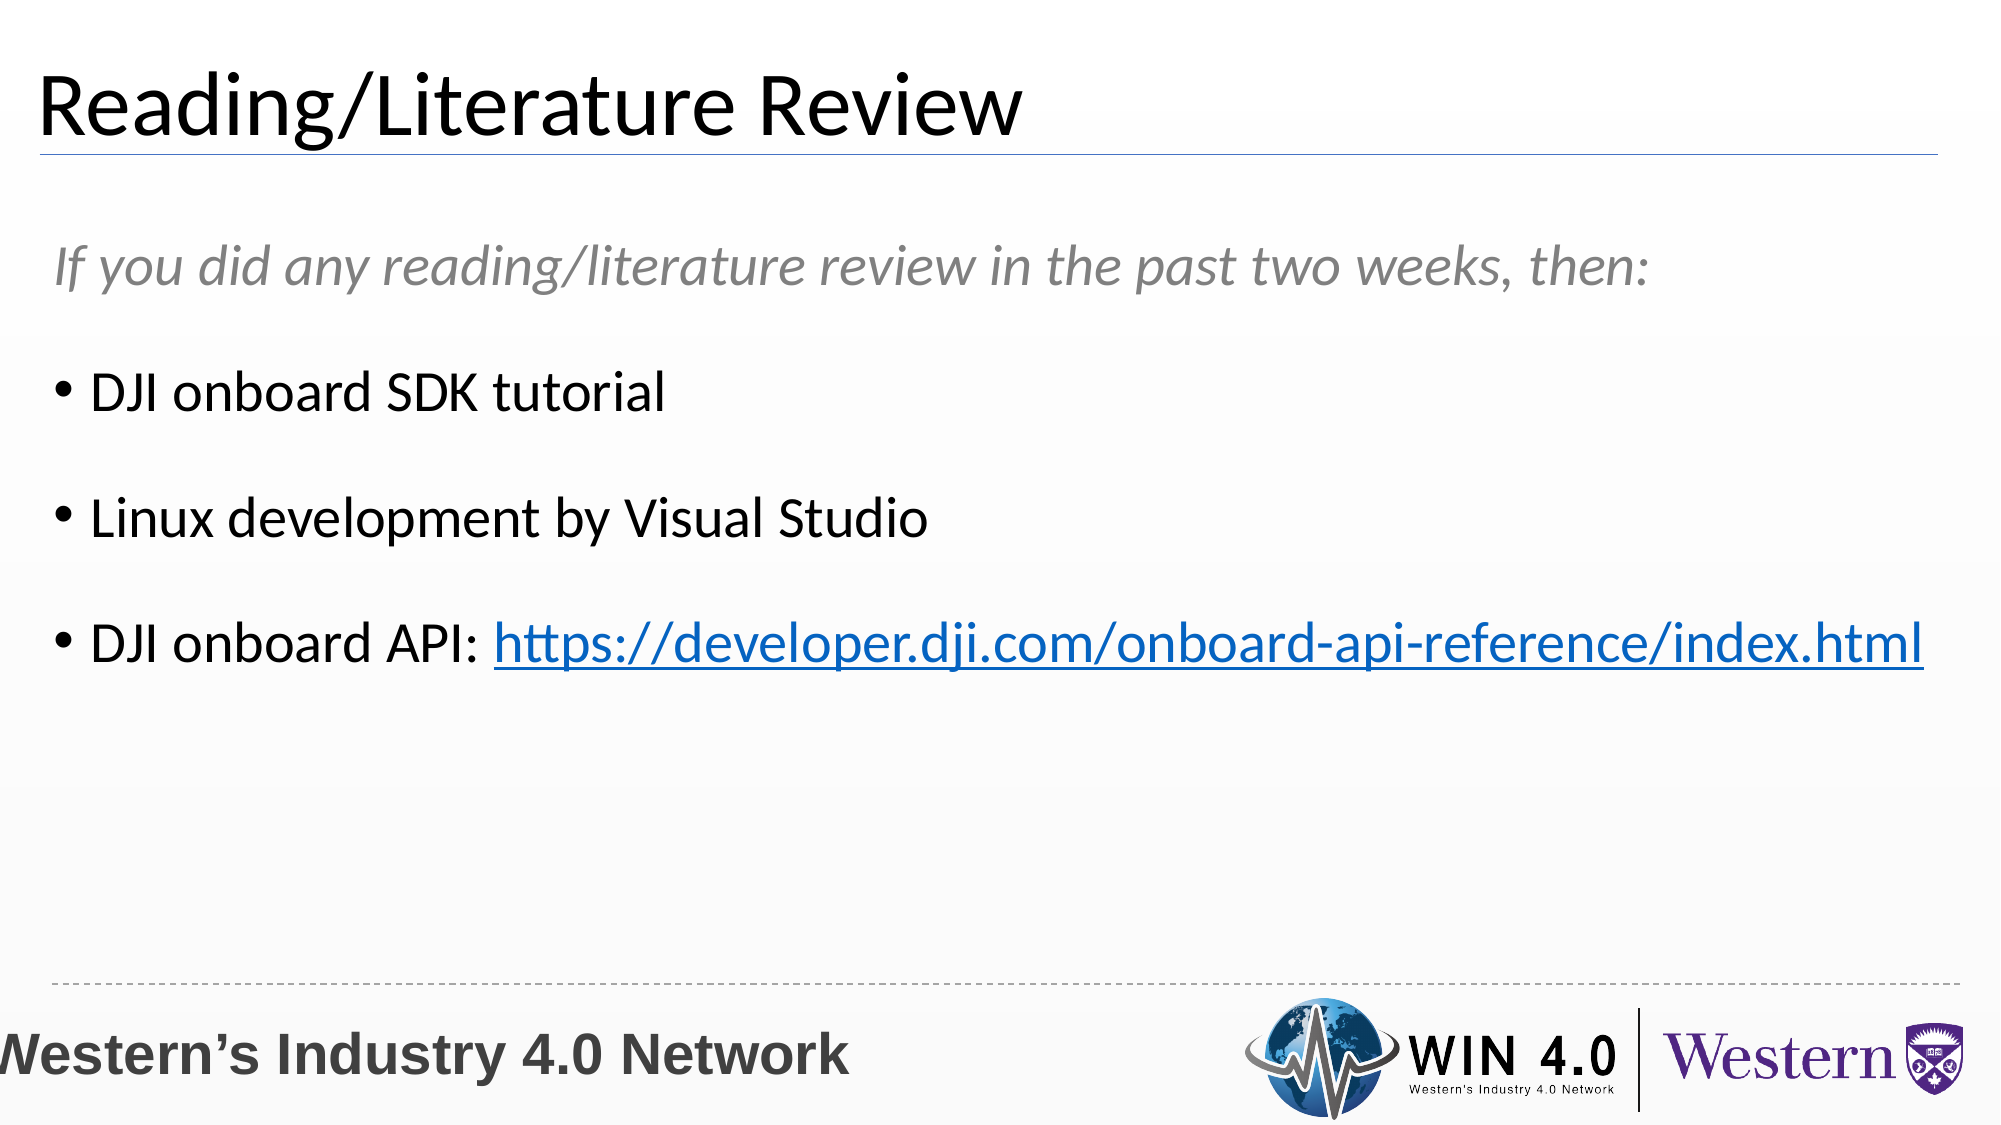

Reading/Literature Review
If you did any reading/literature review in the past two weeks, then:
DJI onboard SDK tutorial
Linux development by Visual Studio
DJI onboard API: https://developer.dji.com/onboard-api-reference/index.html